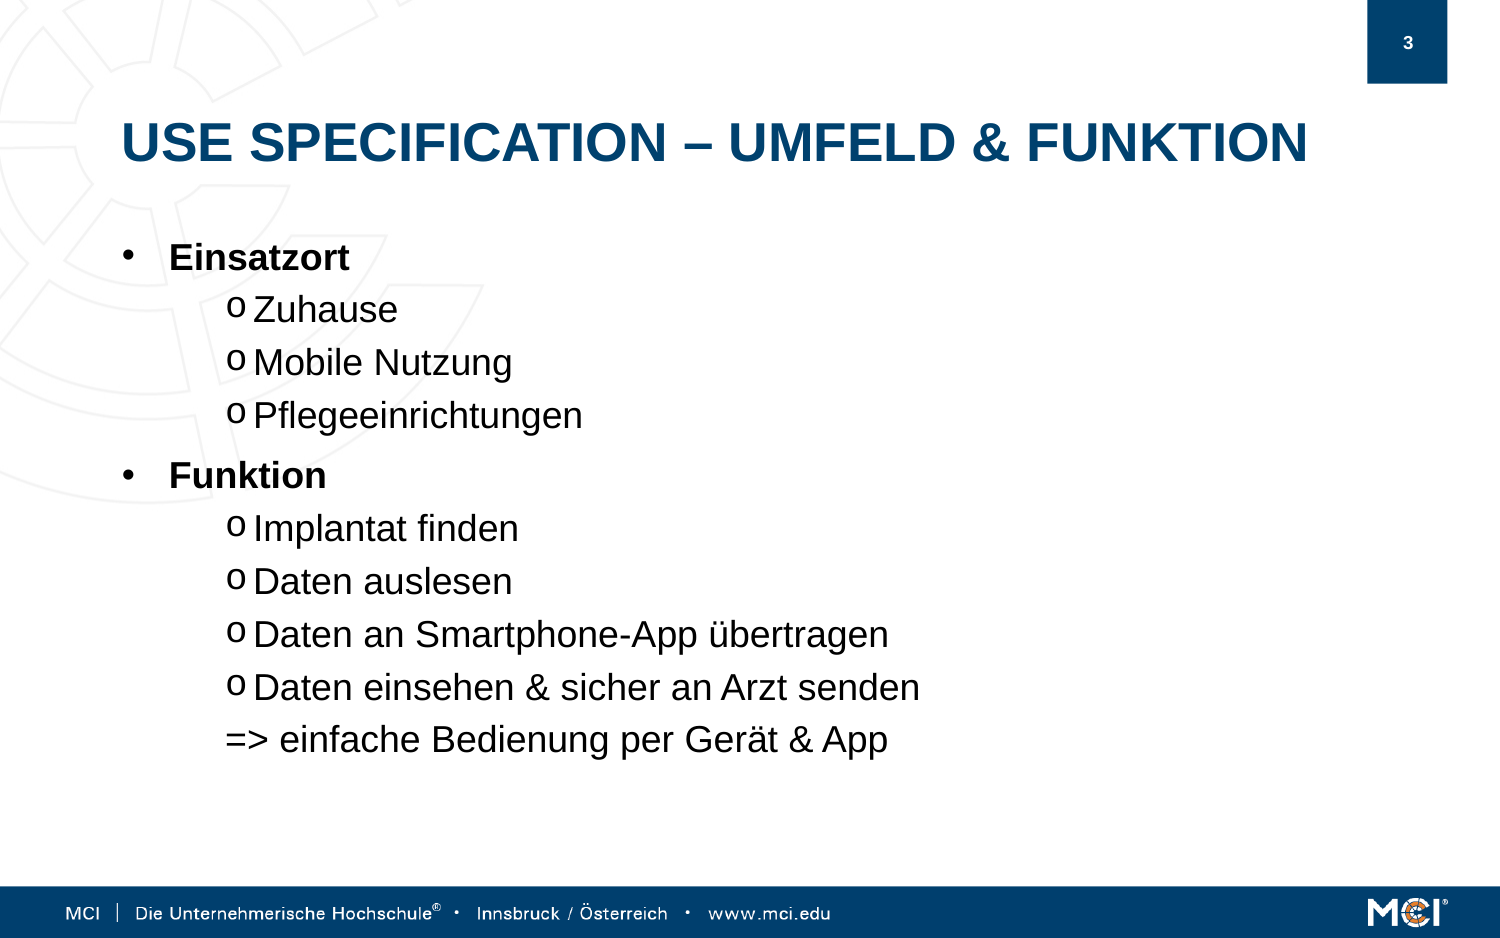

# USE SPECIFICATION – UMFELD & FUNKTION
Einsatzort
Zuhause
Mobile Nutzung
Pflegeeinrichtungen
Funktion
Implantat finden
Daten auslesen
Daten an Smartphone-App übertragen
Daten einsehen & sicher an Arzt senden
=> einfache Bedienung per Gerät & App